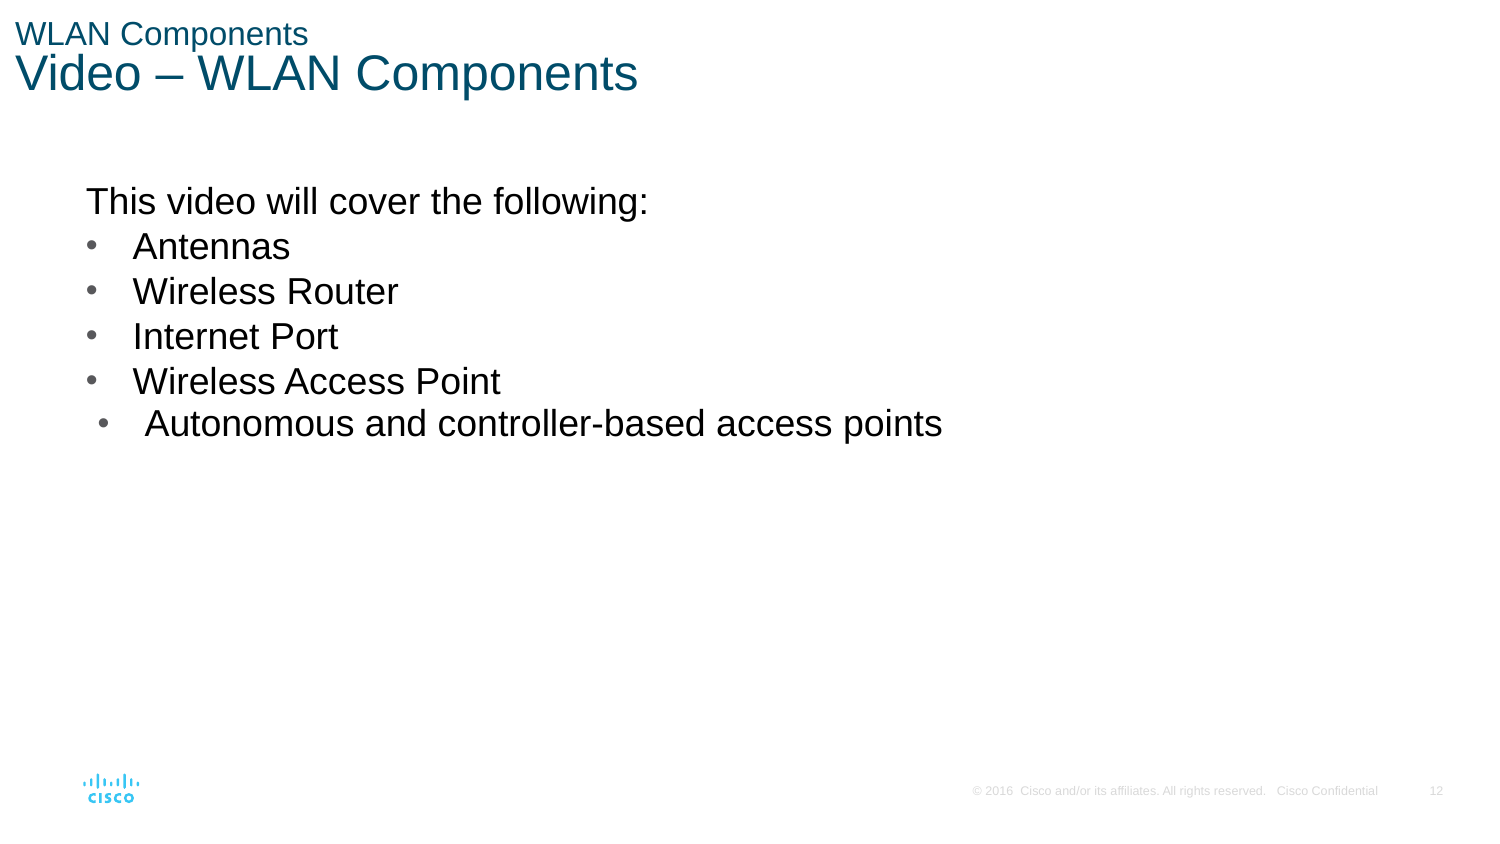

# WLAN Components Video – WLAN Components
This video will cover the following:
Antennas
Wireless Router
Internet Port
Wireless Access Point
Autonomous and controller-based access points